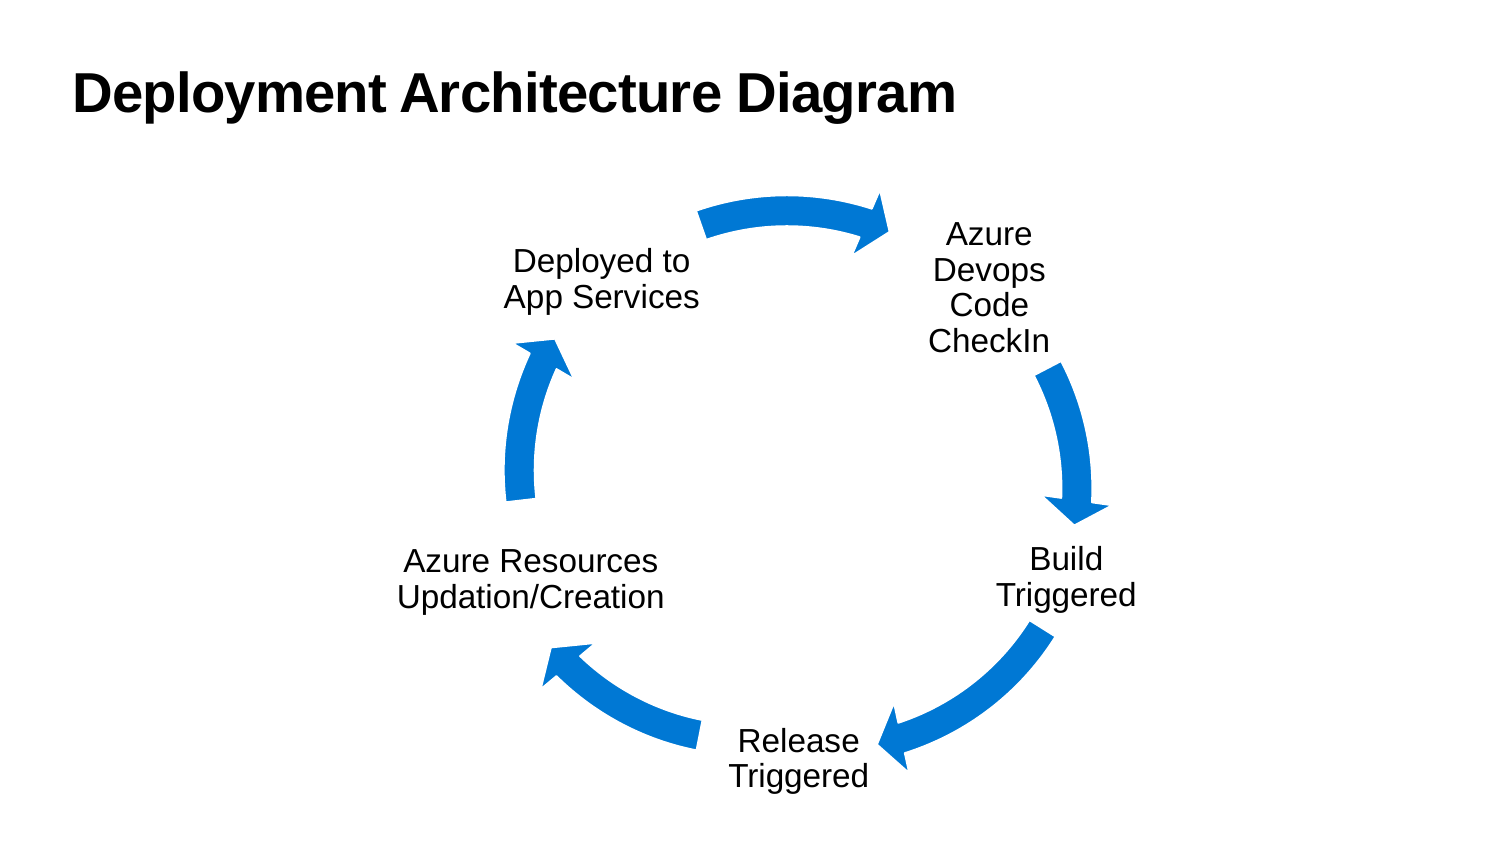

# Deployment Architecture Diagram
Azure Devops Code CheckIn
Build Triggered
Release Triggered
Azure Resources
Updation/Creation
Deployed to App Services
14